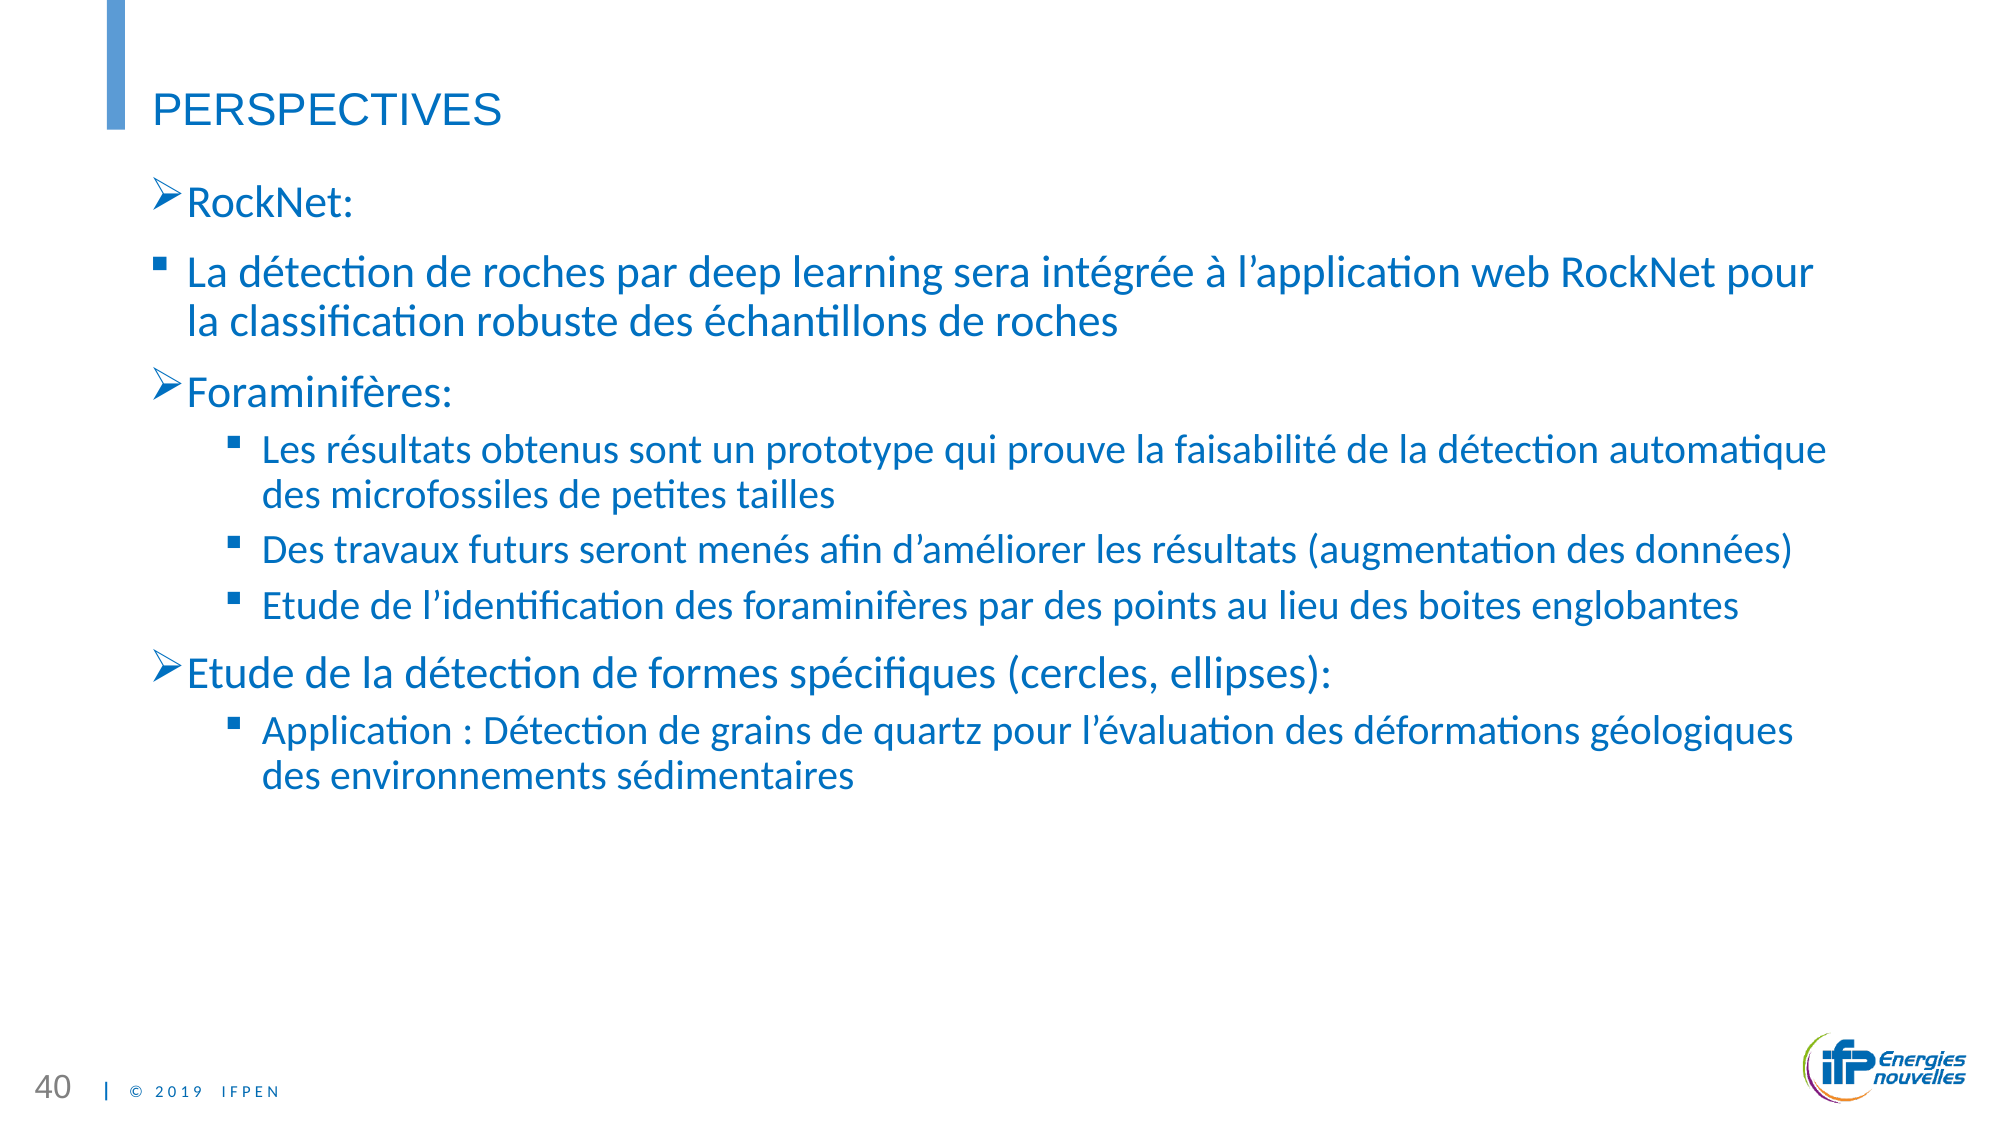

# perspectives
RockNet:
La détection de roches par deep learning sera intégrée à l’application web RockNet pour la classification robuste des échantillons de roches
Foraminifères:
Les résultats obtenus sont un prototype qui prouve la faisabilité de la détection automatique des microfossiles de petites tailles
Des travaux futurs seront menés afin d’améliorer les résultats (augmentation des données)
Etude de l’identification des foraminifères par des points au lieu des boites englobantes
Etude de la détection de formes spécifiques (cercles, ellipses):
Application : Détection de grains de quartz pour l’évaluation des déformations géologiques des environnements sédimentaires